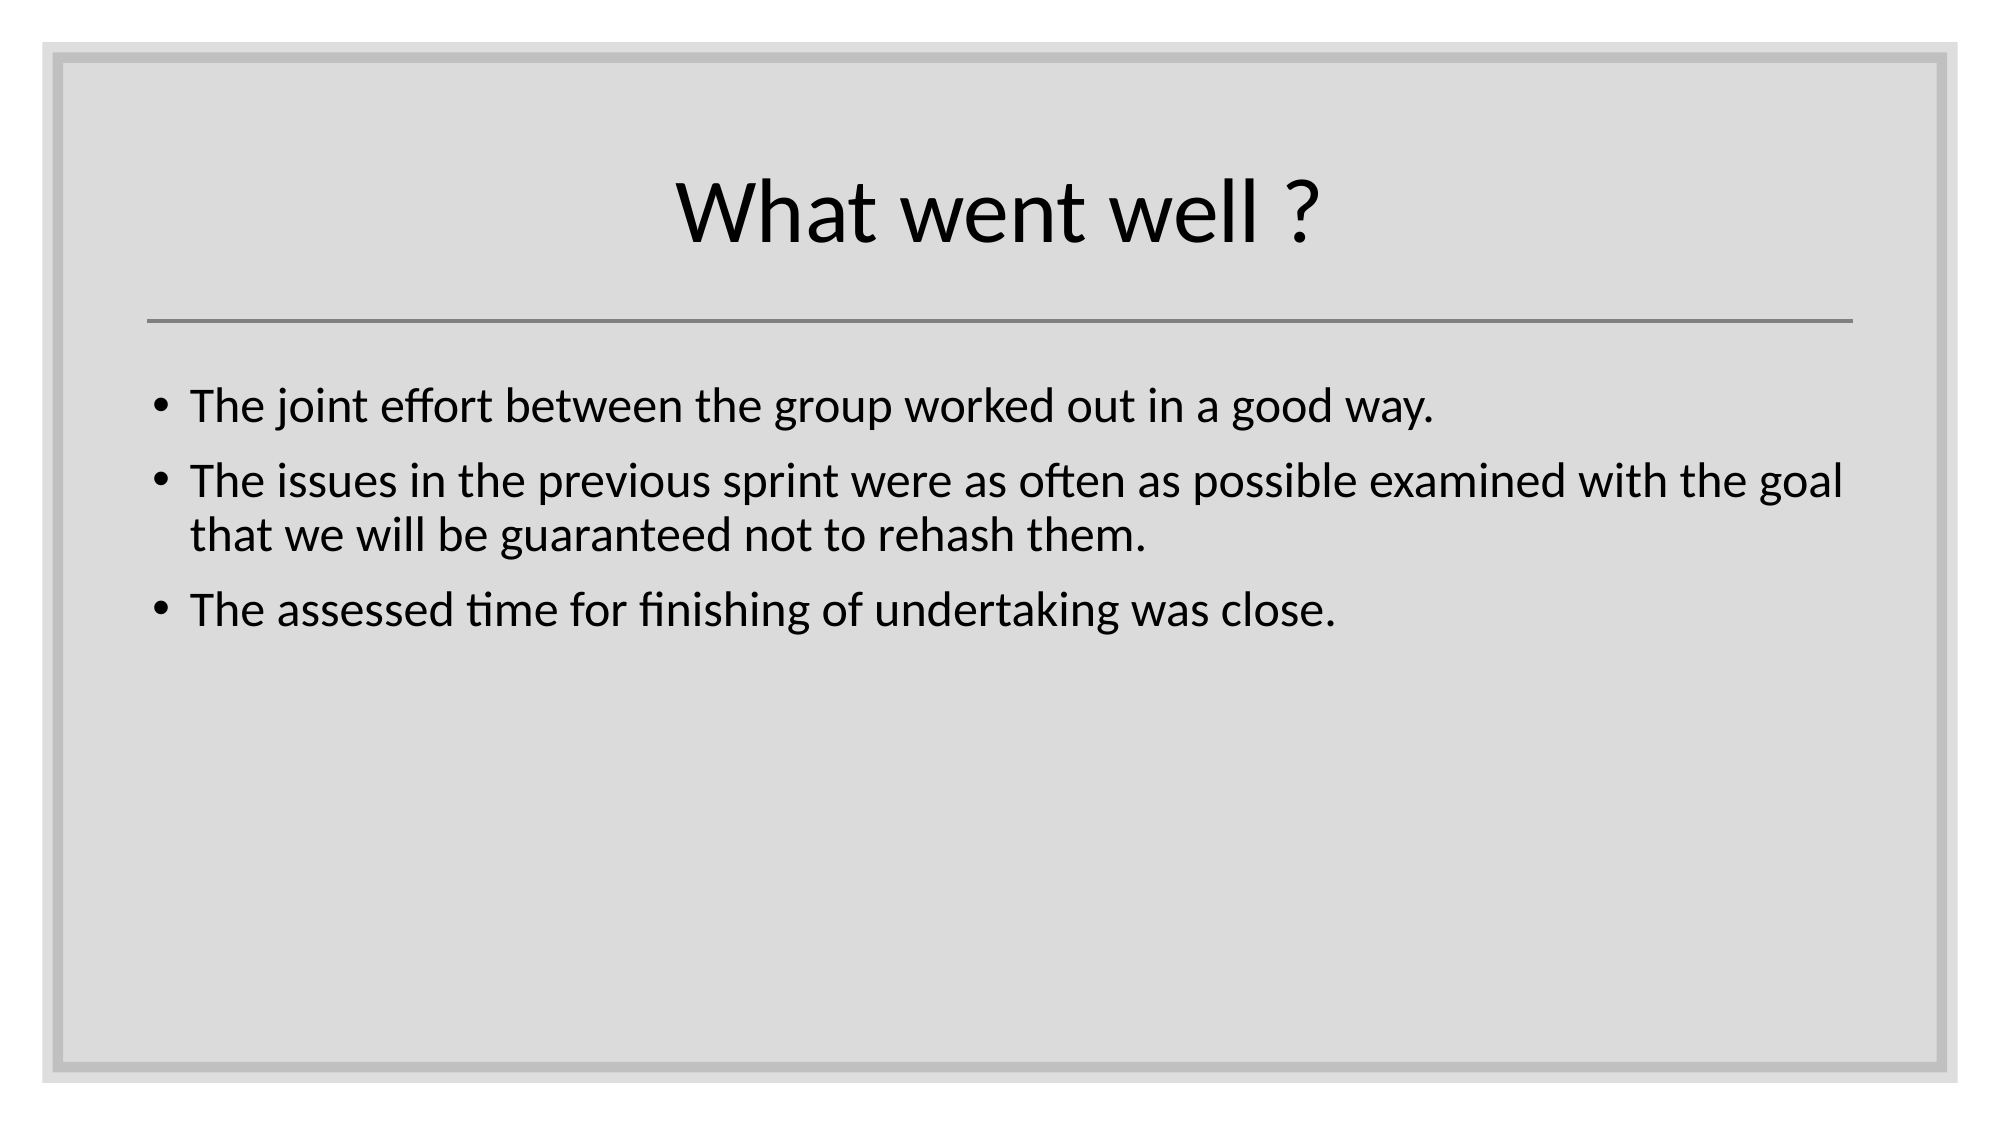

# What went well ?
The joint effort between the group worked out in a good way.
The issues in the previous sprint were as often as possible examined with the goal that we will be guaranteed not to rehash them.
The assessed time for finishing of undertaking was close.